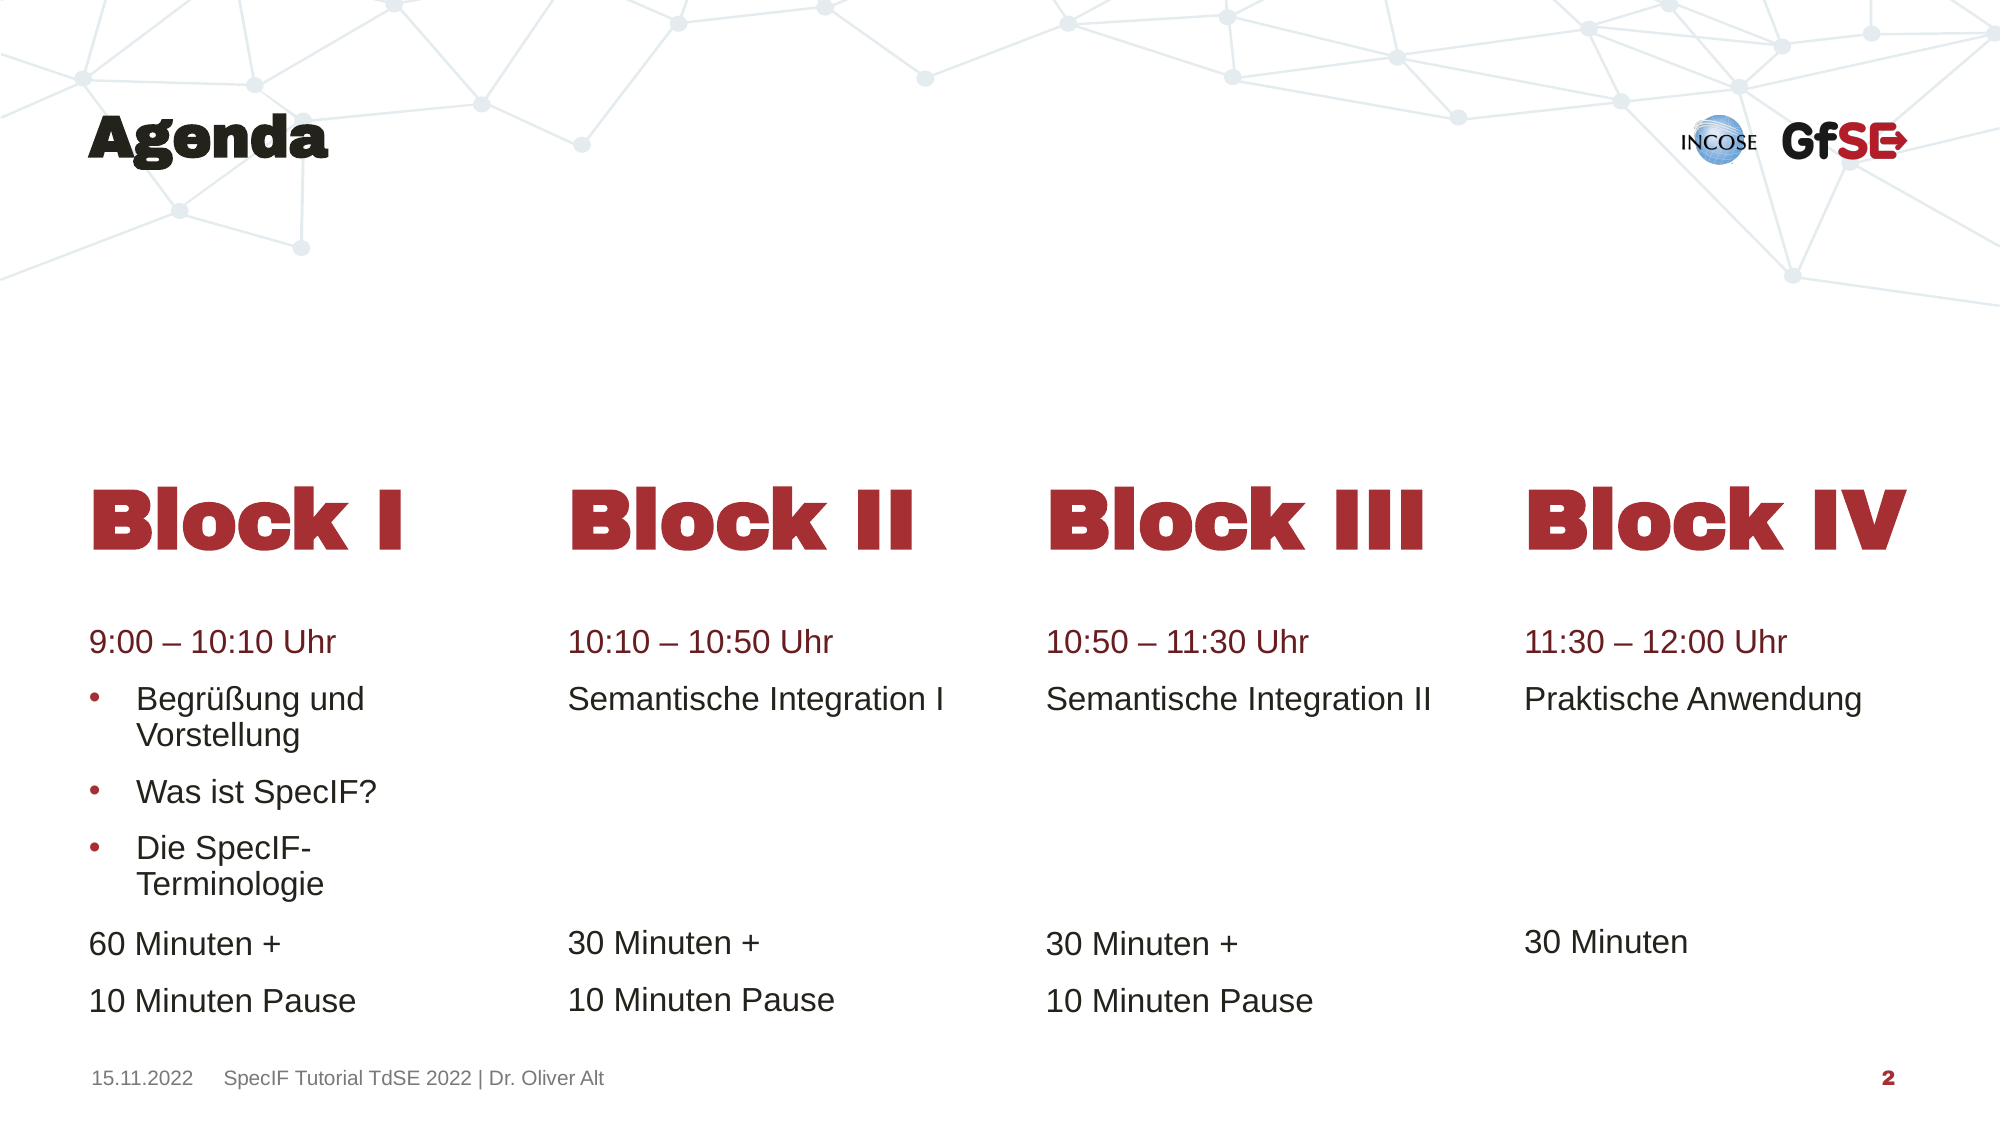

# Agenda

Block I
Block II
Block III
Block IV

9:00 – 10:10 Uhr
Begrüßung und Vorstellung
Was ist SpecIF?
Die SpecIF-Terminologie

10:10 – 10:50 Uhr
Semantische Integration I

10:50 – 11:30 Uhr
Semantische Integration II
11:30 – 12:00 Uhr
Praktische Anwendung
30 Minuten
30 Minuten +
10 Minuten Pause
60 Minuten +
10 Minuten Pause
30 Minuten +
10 Minuten Pause
15.11.2022
SpecIF Tutorial TdSE 2022 | Dr. Oliver Alt
2